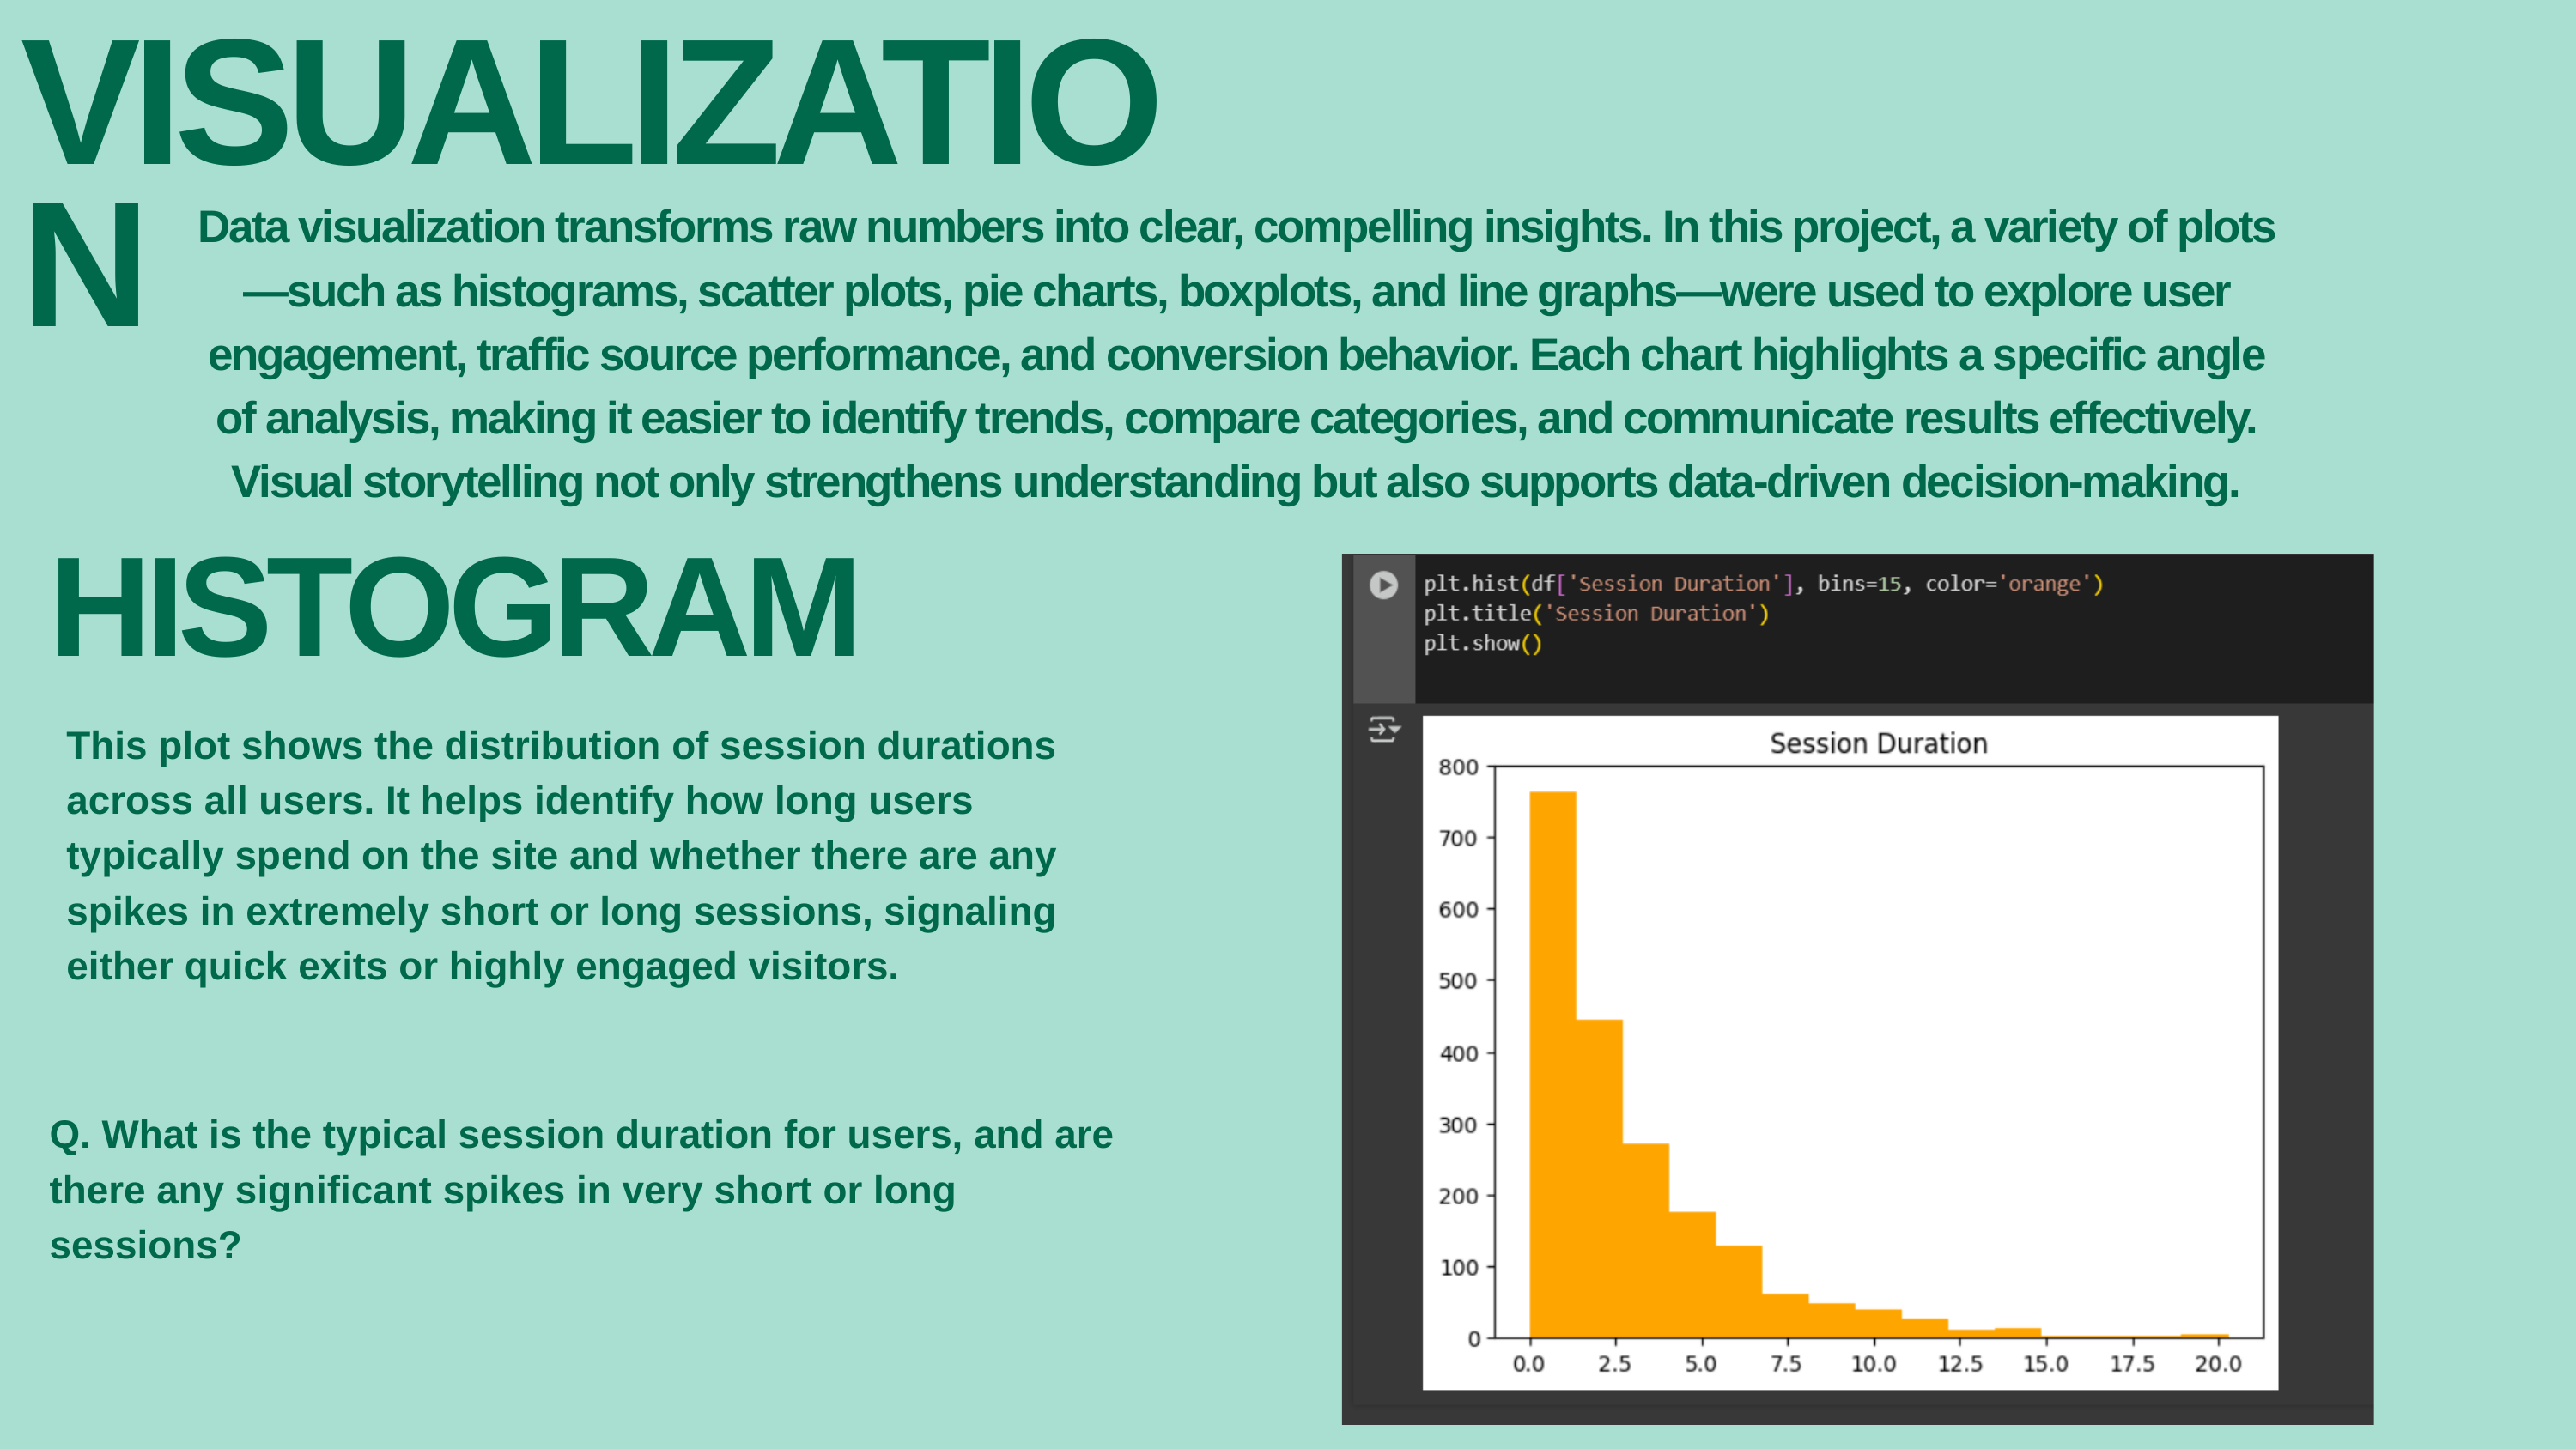

VISUALIZATION
Data visualization transforms raw numbers into clear, compelling insights. In this project, a variety of plots—such as histograms, scatter plots, pie charts, boxplots, and line graphs—were used to explore user engagement, traffic source performance, and conversion behavior. Each chart highlights a specific angle of analysis, making it easier to identify trends, compare categories, and communicate results effectively. Visual storytelling not only strengthens understanding but also supports data-driven decision-making.

HISTOGRAM
This plot shows the distribution of session durations across all users. It helps identify how long users typically spend on the site and whether there are any spikes in extremely short or long sessions, signaling either quick exits or highly engaged visitors.

Q. What is the typical session duration for users, and are there any significant spikes in very short or long sessions?